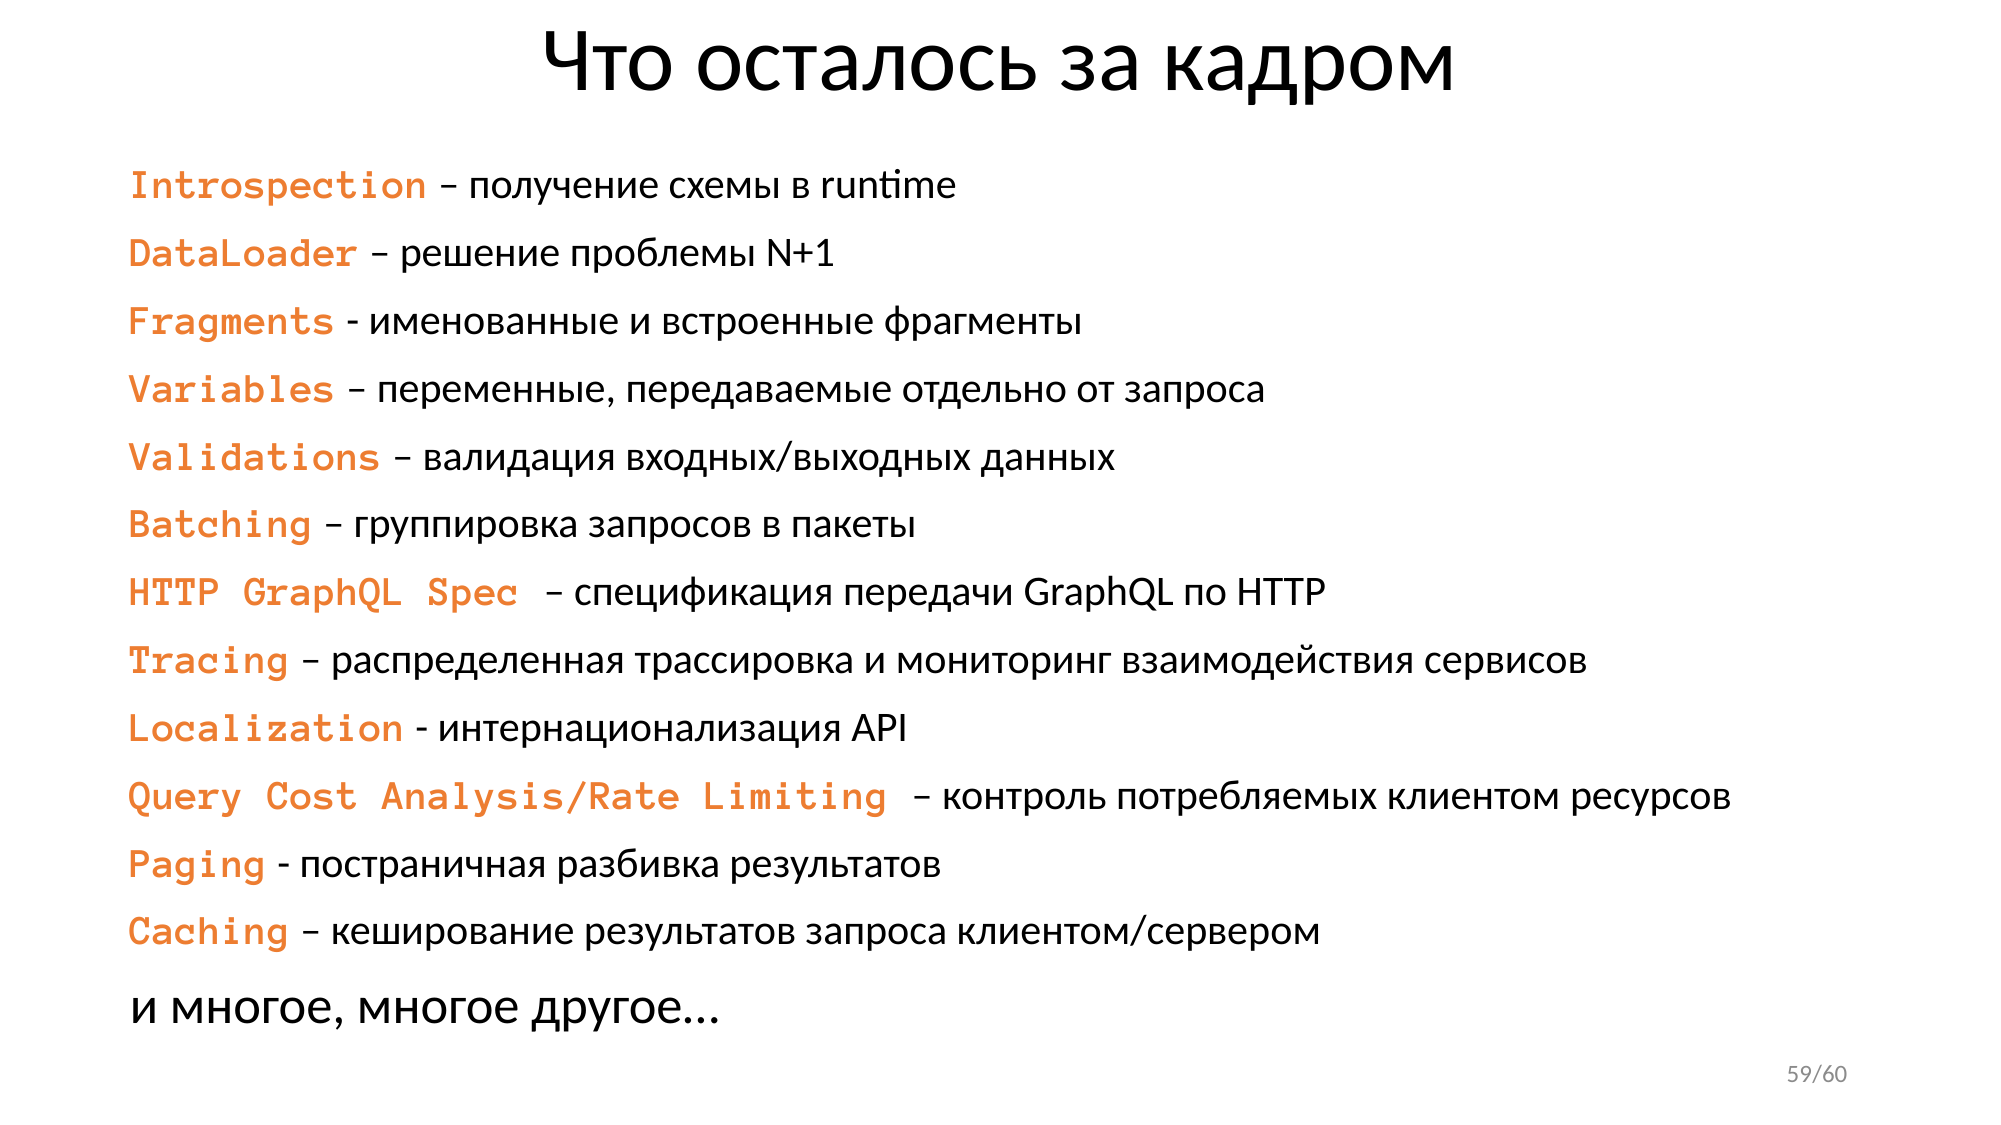

# Что осталось за кадром
Introspection – получение схемы в runtime
DataLoader – решение проблемы N+1
Fragments - именованные и встроенные фрагменты
Variables – переменные, передаваемые отдельно от запроса
Validations – валидация входных/выходных данных
Batching – группировка запросов в пакеты
HTTP GraphQL Spec – спецификация передачи GraphQL по HTTP
Tracing – распределенная трассировка и мониторинг взаимодействия сервисов
Localization - интернационализация API
Query Cost Analysis/Rate Limiting – контроль потребляемых клиентом ресурсов
Paging - постраничная разбивка результатов
Caching – кеширование результатов запроса клиентом/сервером
и многое, многое другое…
59/60